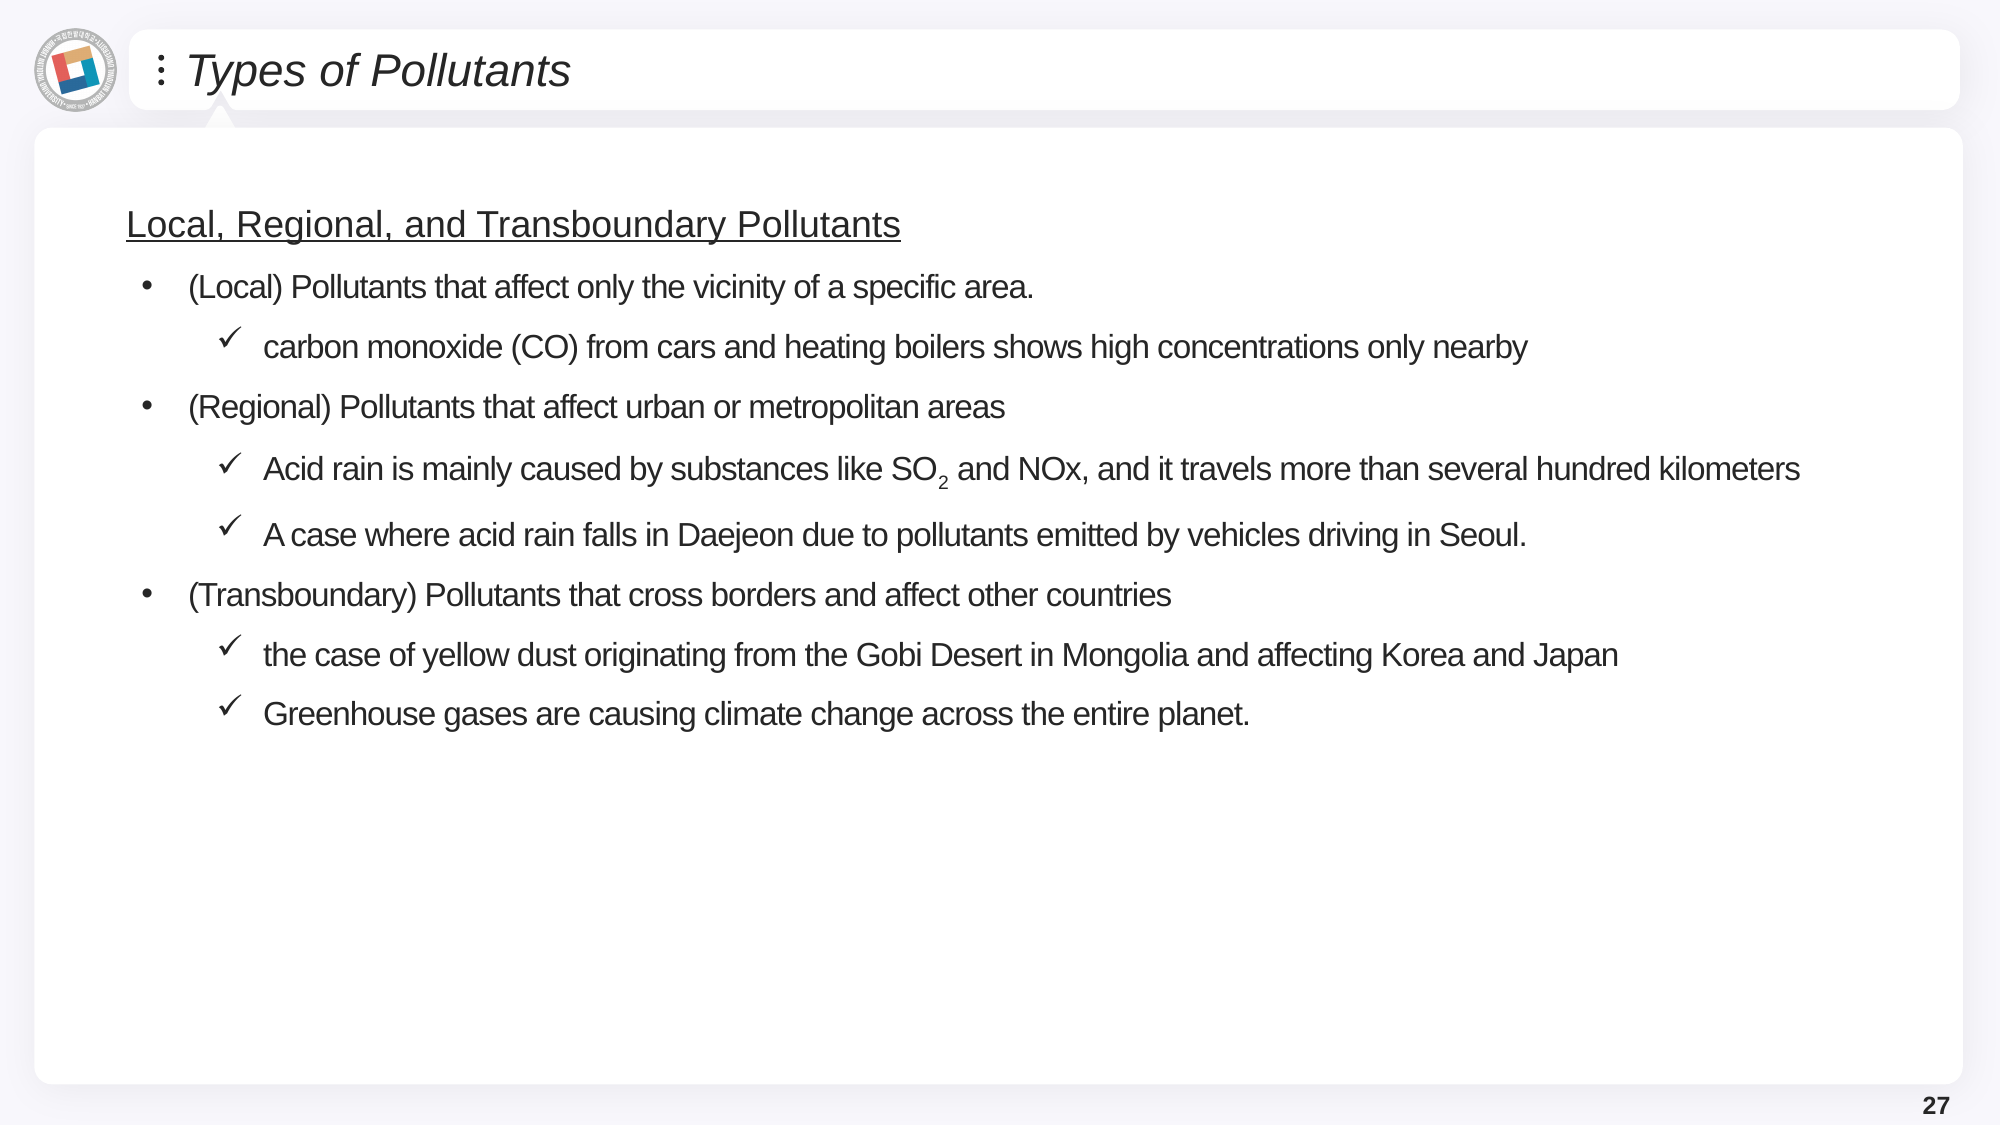

# Types of Pollutants
Local, Regional, and Transboundary Pollutants
(Local) Pollutants that affect only the vicinity of a specific area.
carbon monoxide (CO) from cars and heating boilers shows high concentrations only nearby
(Regional) Pollutants that affect urban or metropolitan areas
Acid rain is mainly caused by substances like SO2 and NOx, and it travels more than several hundred kilometers
A case where acid rain falls in Daejeon due to pollutants emitted by vehicles driving in Seoul.
(Transboundary) Pollutants that cross borders and affect other countries
the case of yellow dust originating from the Gobi Desert in Mongolia and affecting Korea and Japan
Greenhouse gases are causing climate change across the entire planet.

27